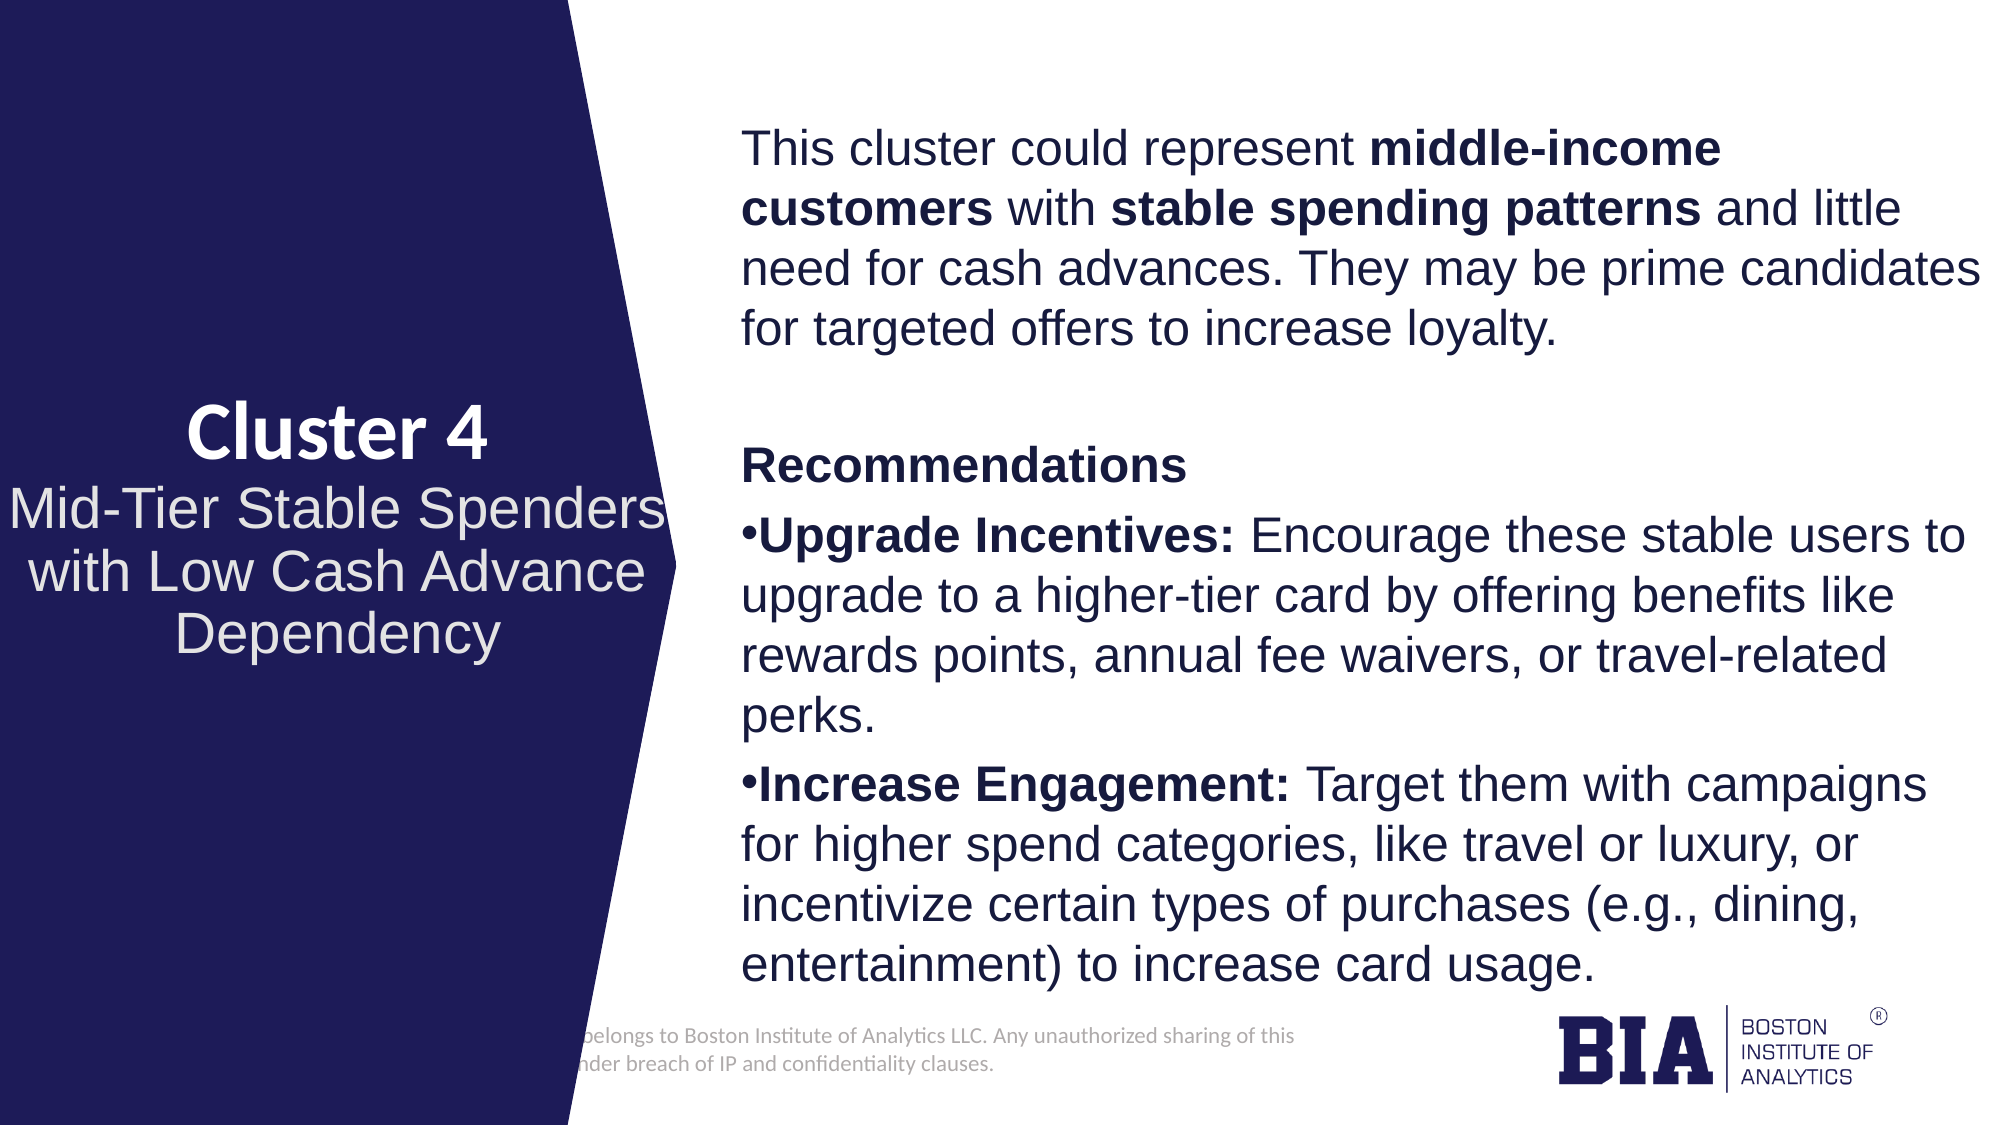

This cluster could represent middle-income customers with stable spending patterns and little need for cash advances. They may be prime candidates for targeted offers to increase loyalty.

# Cluster 4 Mid-Tier Stable Spenders with Low Cash Advance Dependency
Recommendations
Upgrade Incentives: Encourage these stable users to upgrade to a higher-tier card by offering benefits like rewards points, annual fee waivers, or travel-related perks.
Increase Engagement: Target them with campaigns for higher spend categories, like travel or luxury, or incentivize certain types of purchases (e.g., dining, entertainment) to increase card usage.